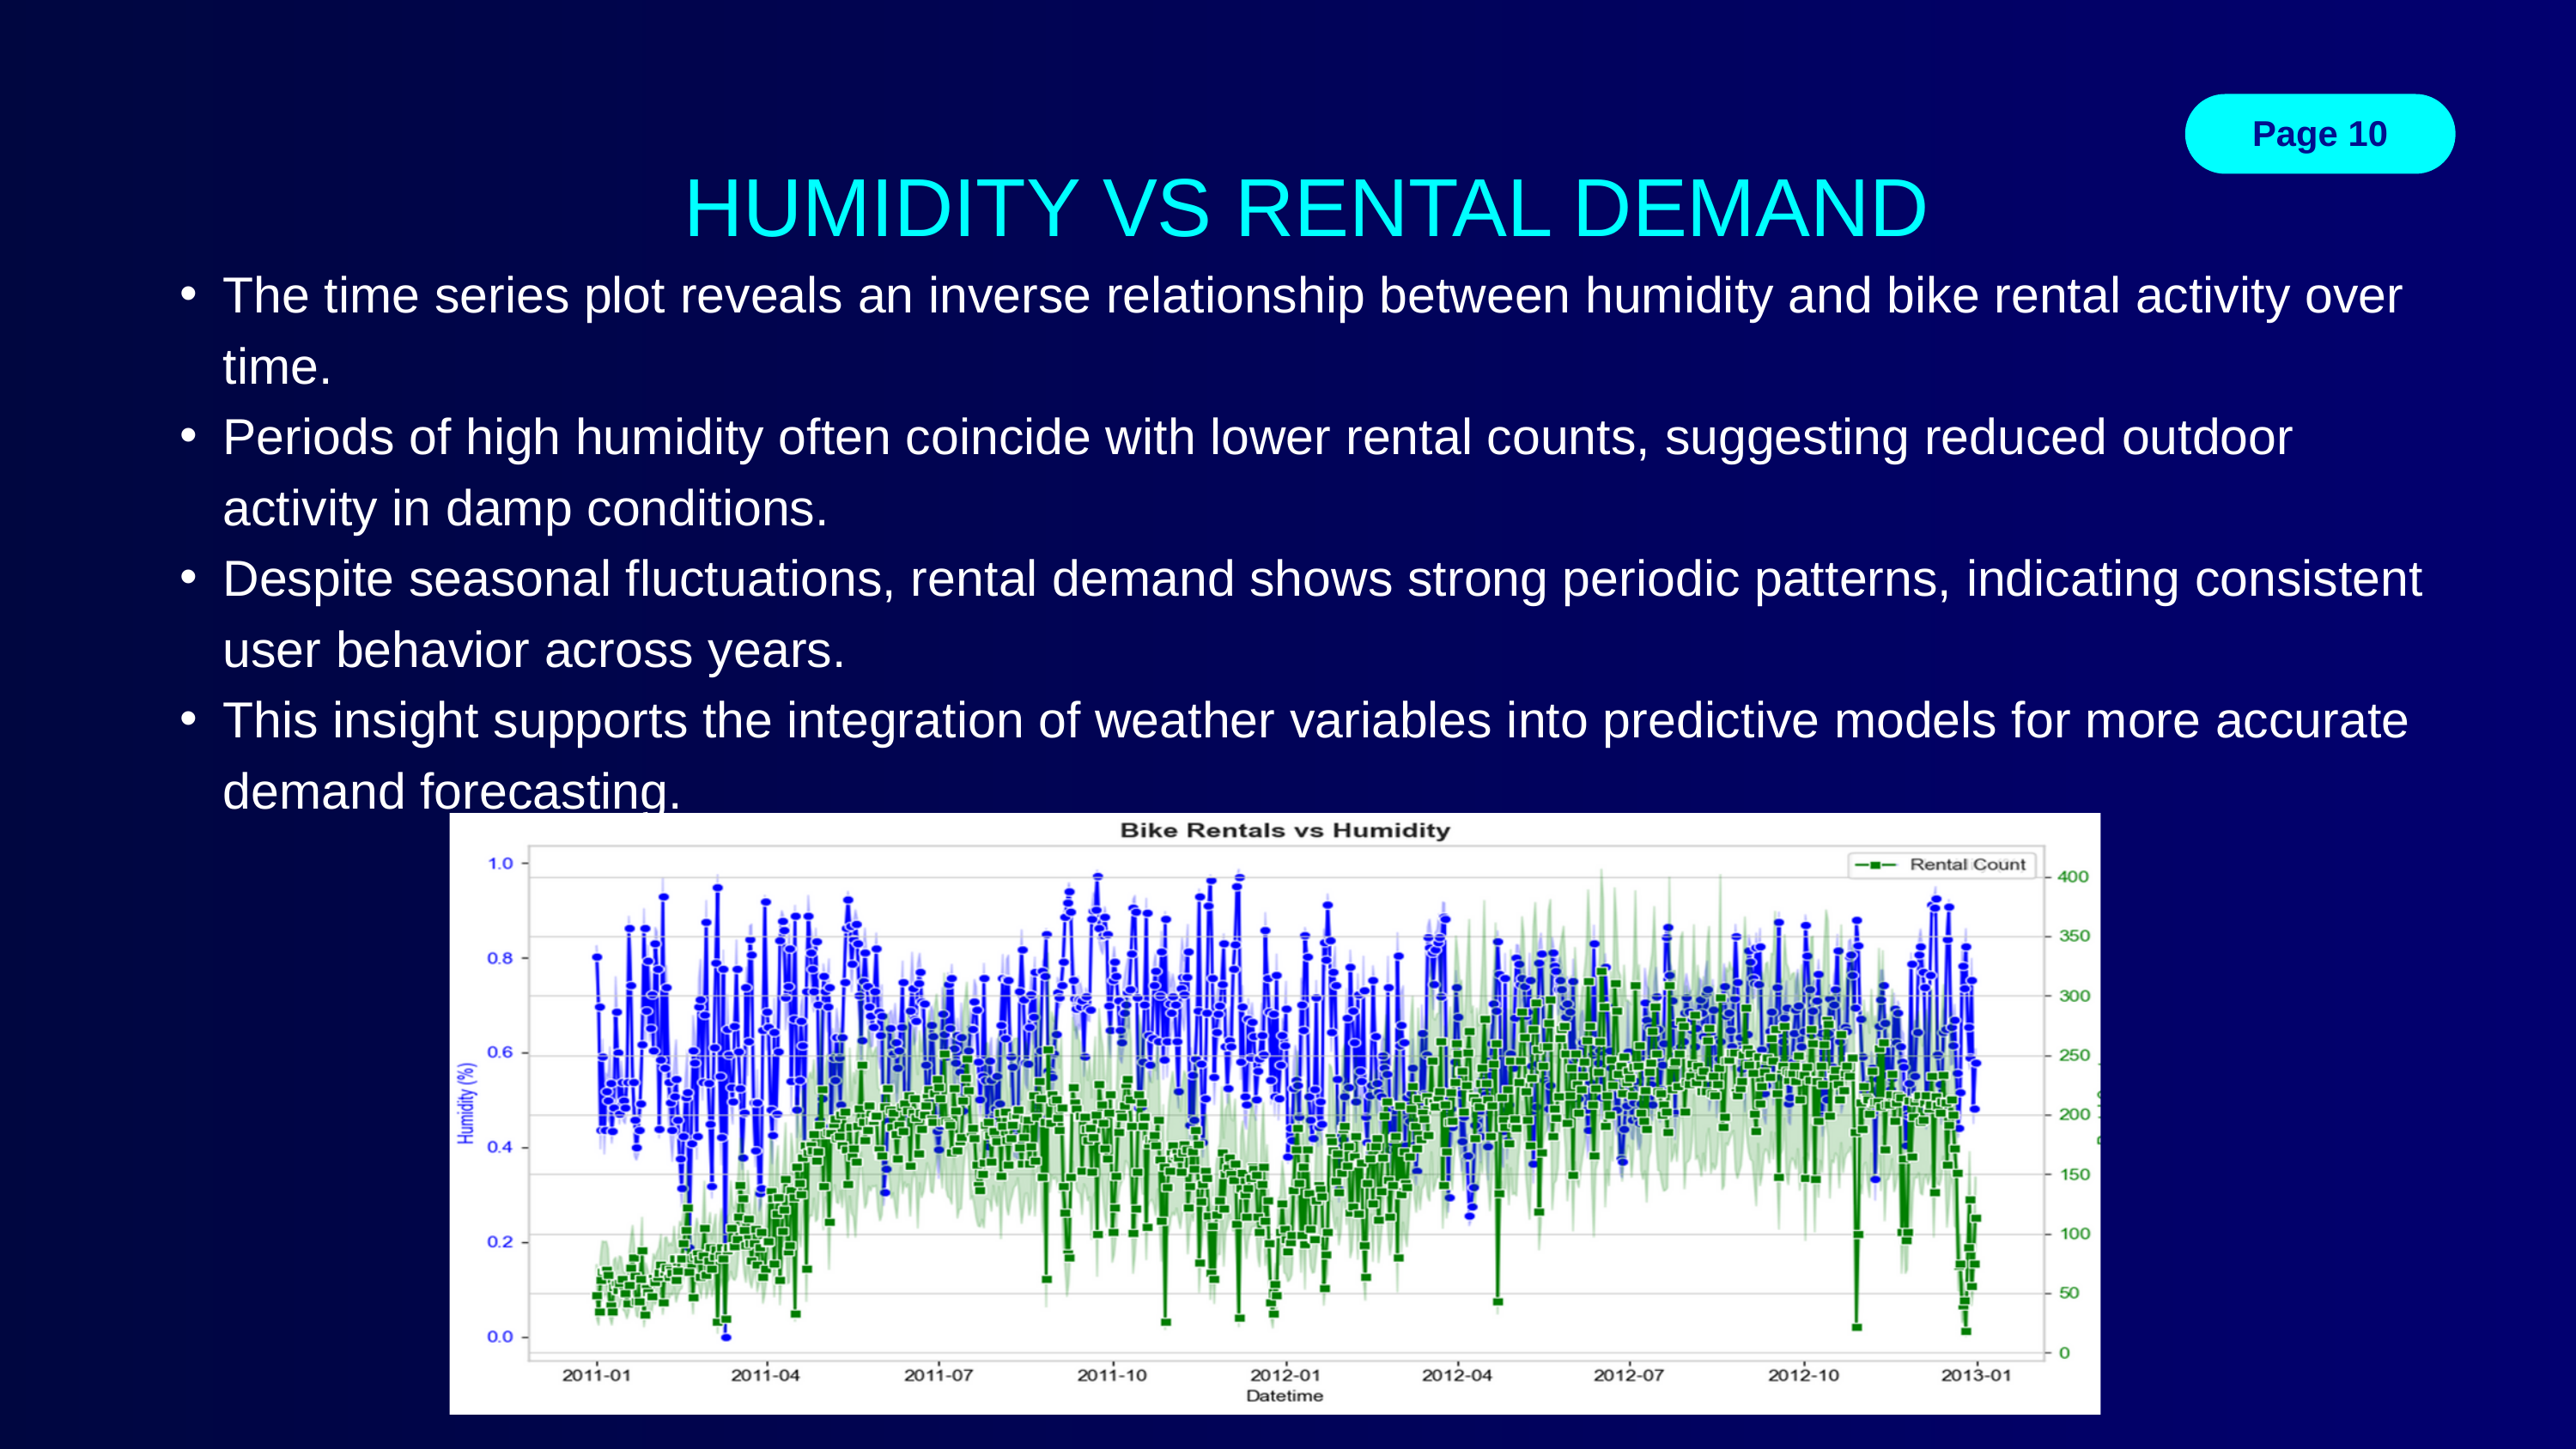

Page 10
HUMIDITY VS RENTAL DEMAND
The time series plot reveals an inverse relationship between humidity and bike rental activity over time.
Periods of high humidity often coincide with lower rental counts, suggesting reduced outdoor activity in damp conditions.
Despite seasonal fluctuations, rental demand shows strong periodic patterns, indicating consistent user behavior across years.
This insight supports the integration of weather variables into predictive models for more accurate demand forecasting.